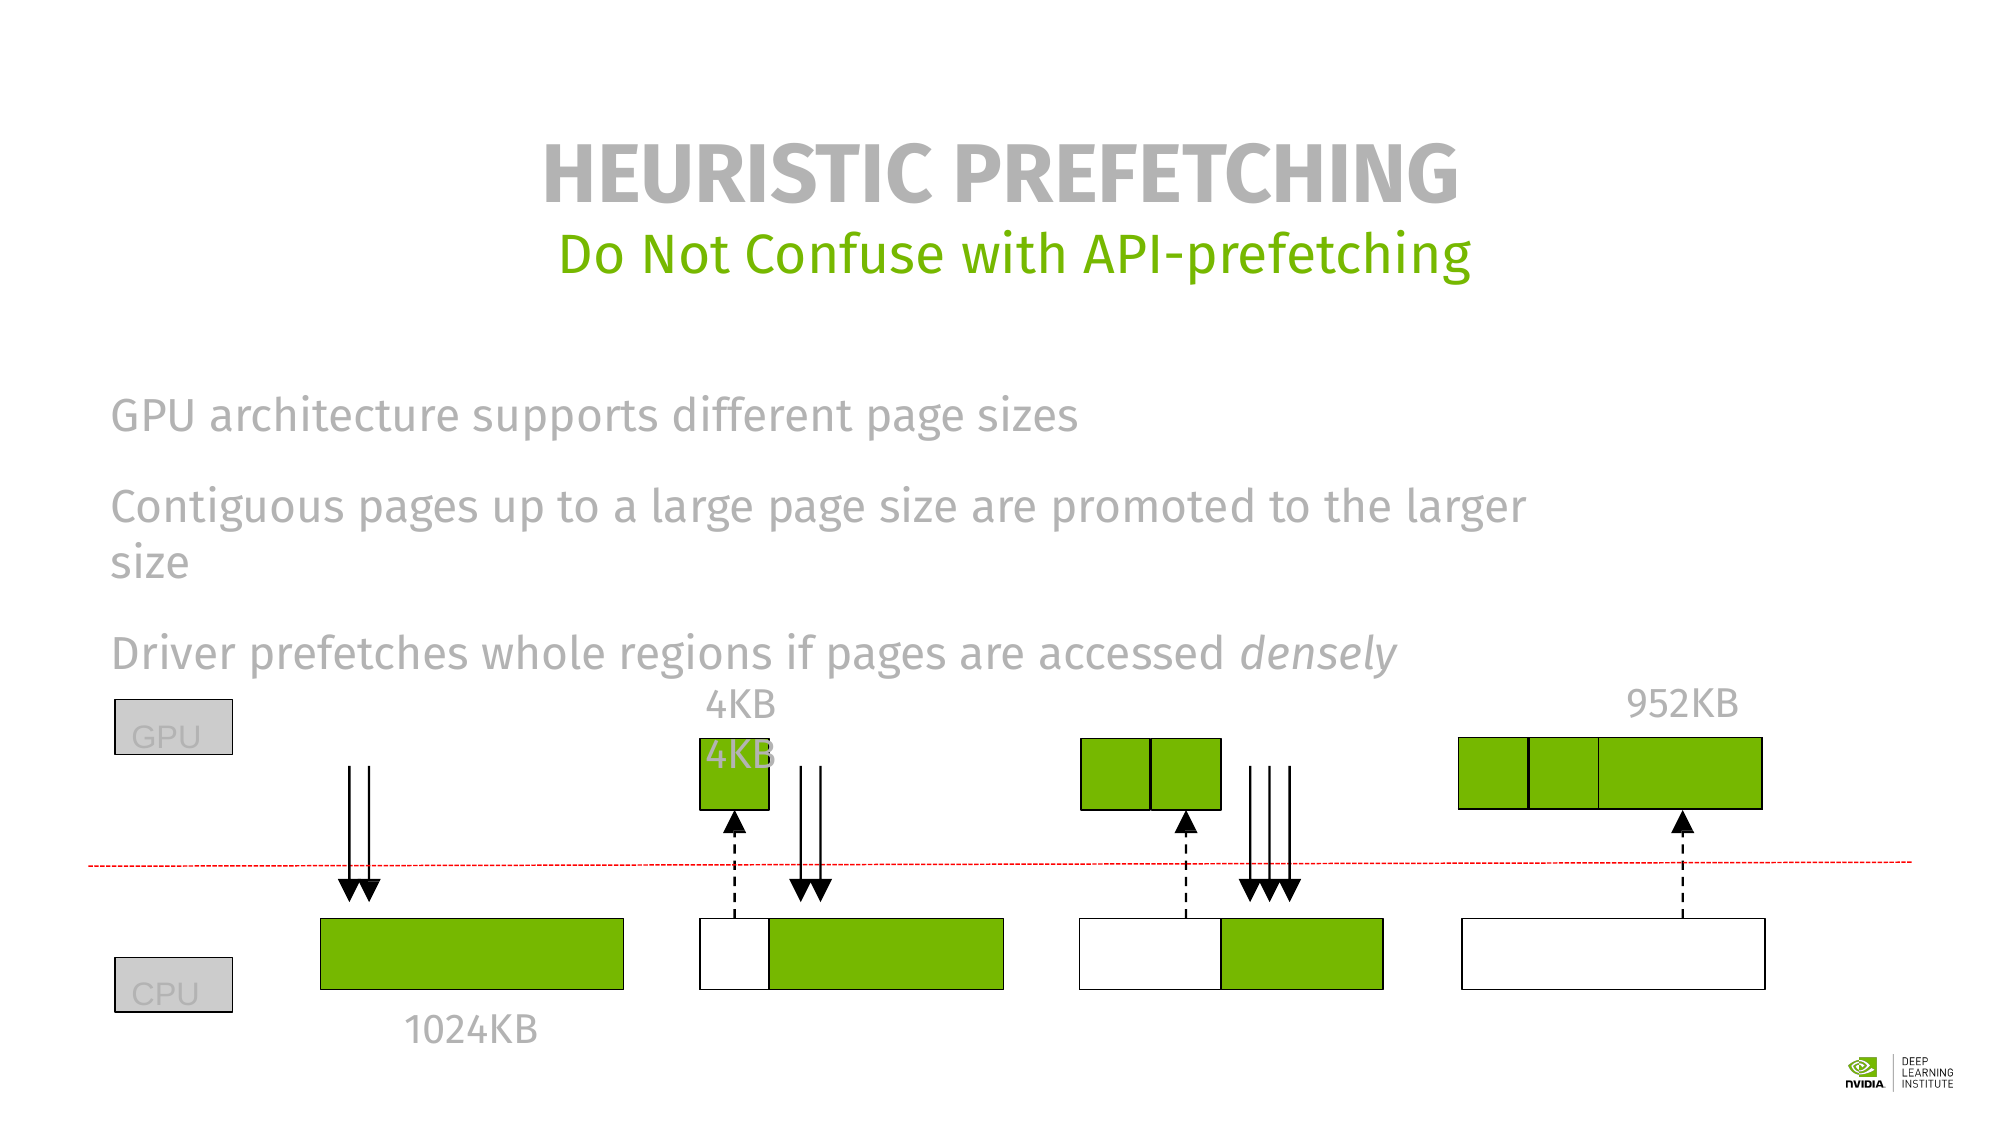

242
# HEURISTIC PREFETCHING
Do Not Confuse with API-prefetching
GPU architecture supports different page sizes
Contiguous pages up to a large page size are promoted to the larger size
Driver prefetches whole regions if pages are accessed densely
952KB
4KB	4KB
GPU
|  |  |  |
| --- | --- | --- |

CPU
1024KB